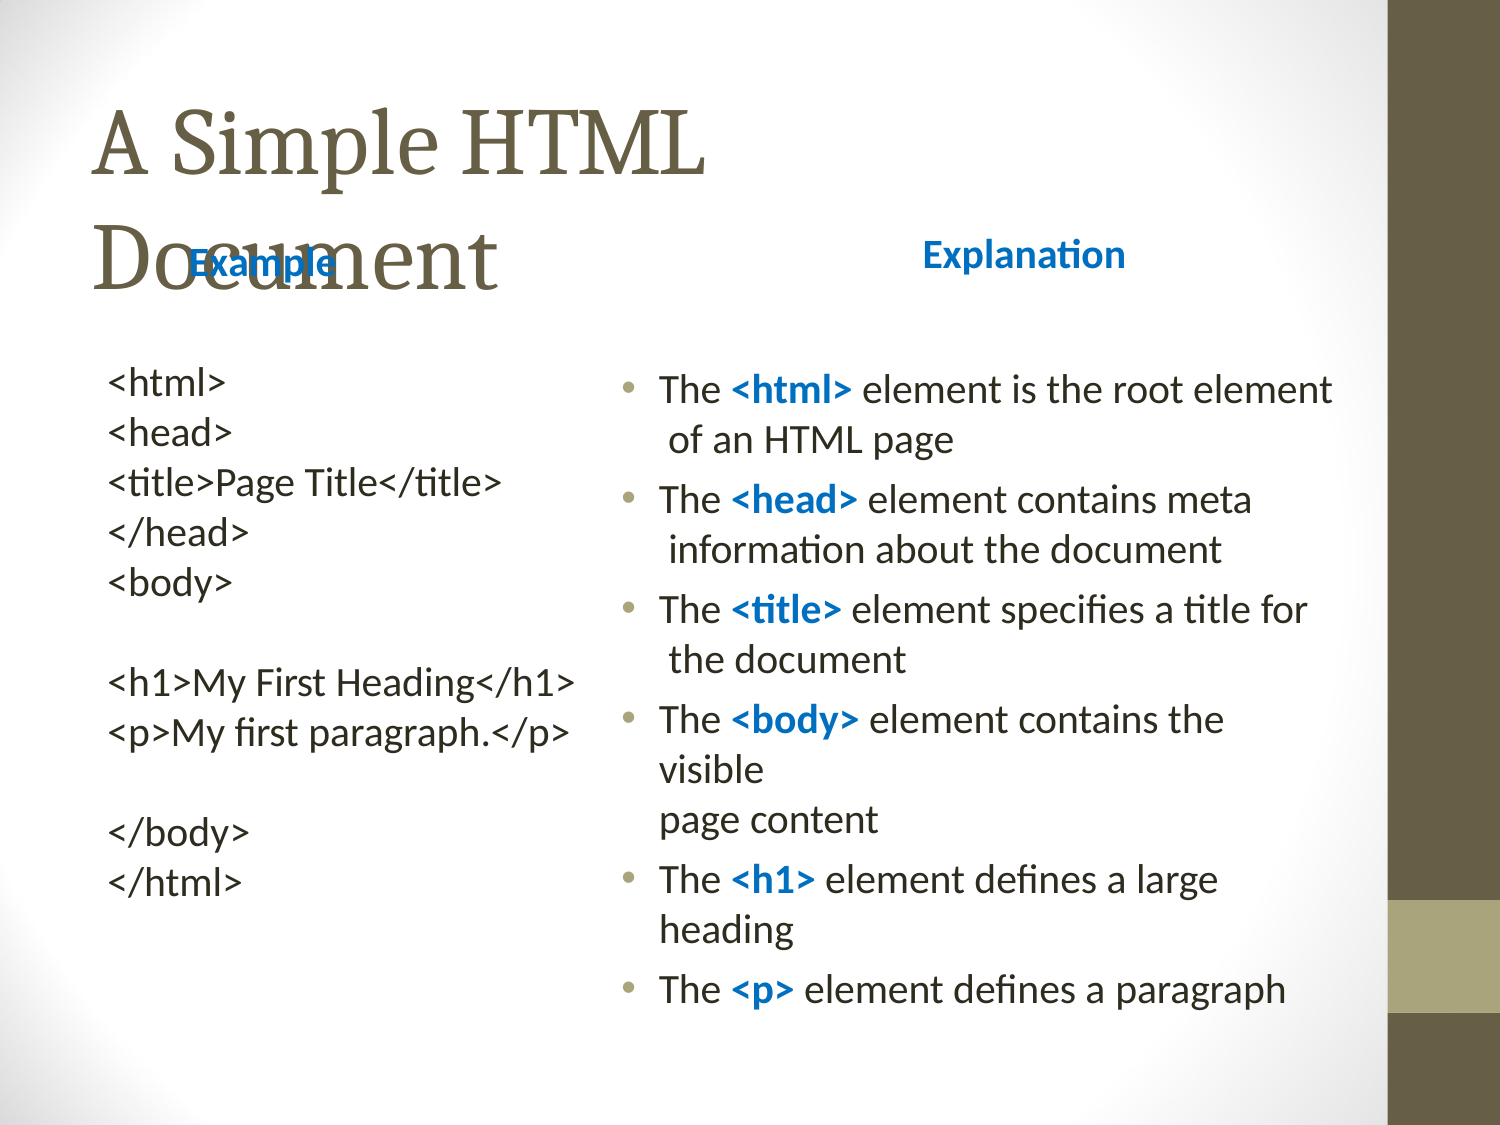

# A Simple HTML Document
Explanation
Example
<html>
<head>
<title>Page Title</title>
</head>
<body>
The <html> element is the root element  of an HTML page
The <head> element contains meta  information about the document
The <title> element specifies a title for  the document
The <body> element contains the visible
page content
The <h1> element defines a large heading
The <p> element defines a paragraph
<h1>My First Heading</h1>
<p>My first paragraph.</p>
</body>
</html>